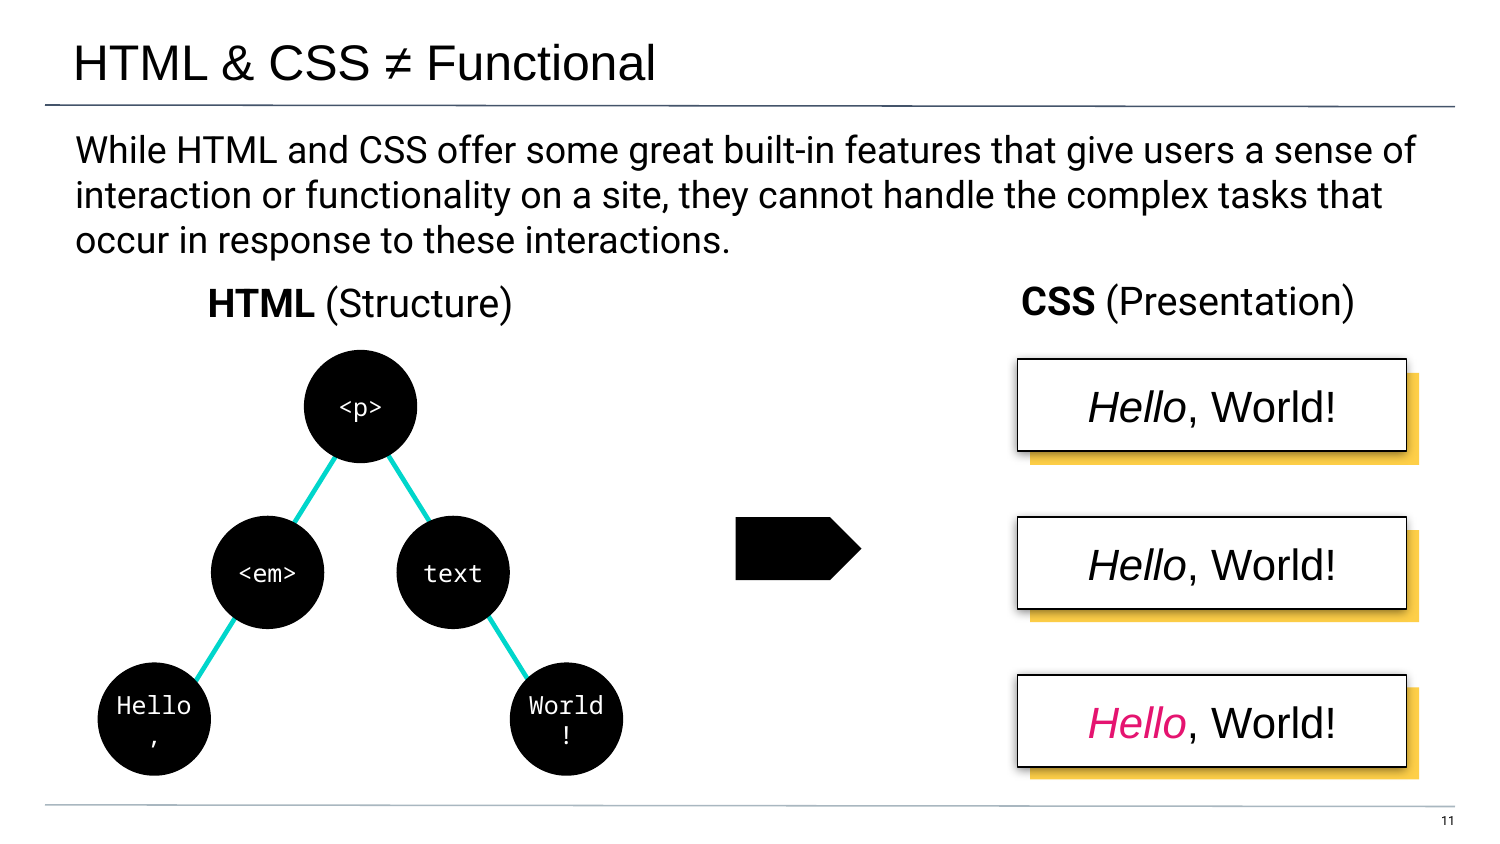

# HTML & CSS ≠ Functional

While HTML and CSS offer some great built-in features that give users a sense of interaction or functionality on a site, they cannot handle the complex tasks that occur in response to these interactions.
CSS (Presentation)
HTML (Structure)
<p>
Hello, World!

<em>
text
Hello, World!

Hello,
World!
Hello, World!